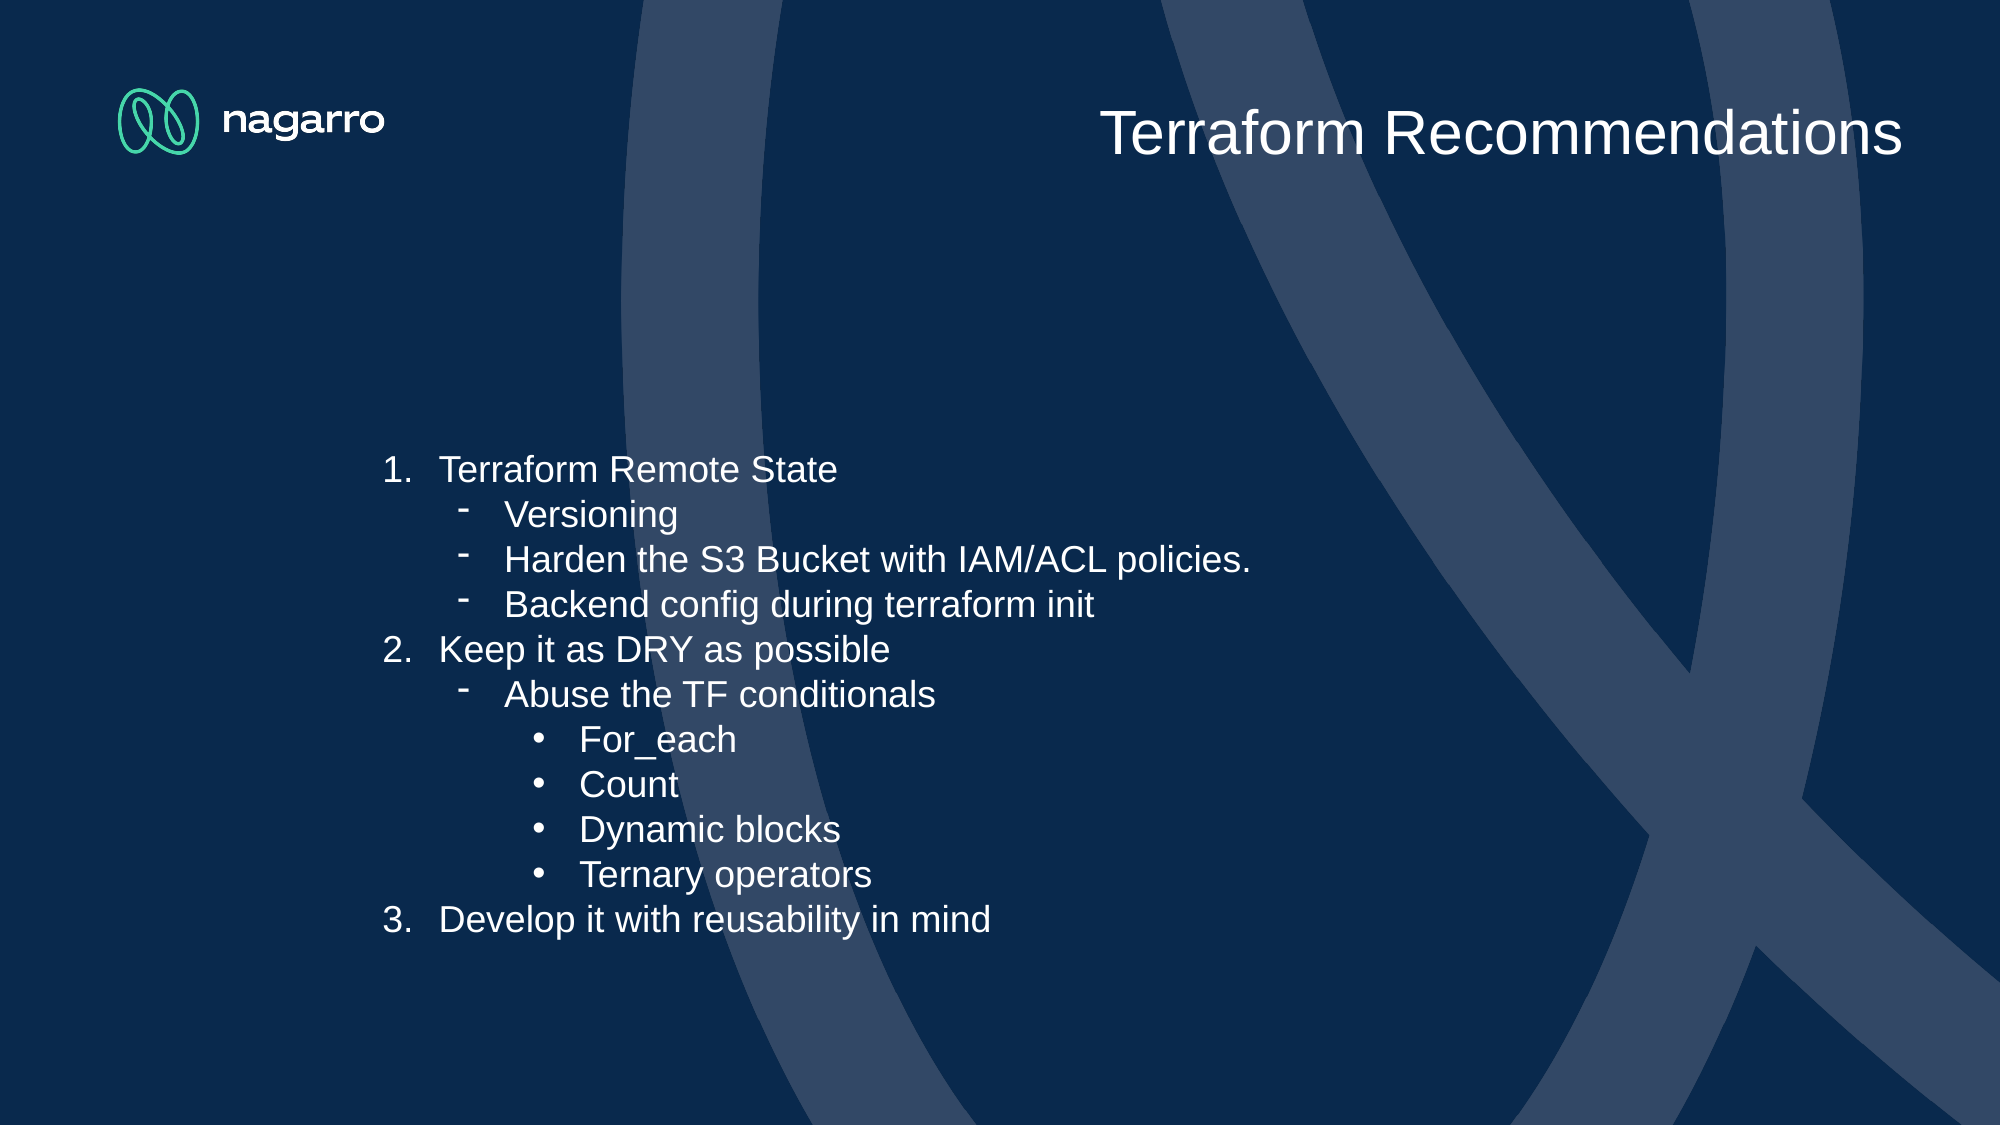

Terraform Recommendations
Terraform Remote State
Versioning
Harden the S3 Bucket with IAM/ACL policies.
Backend config during terraform init
Keep it as DRY as possible
Abuse the TF conditionals
For_each
Count
Dynamic blocks
Ternary operators
Develop it with reusability in mind